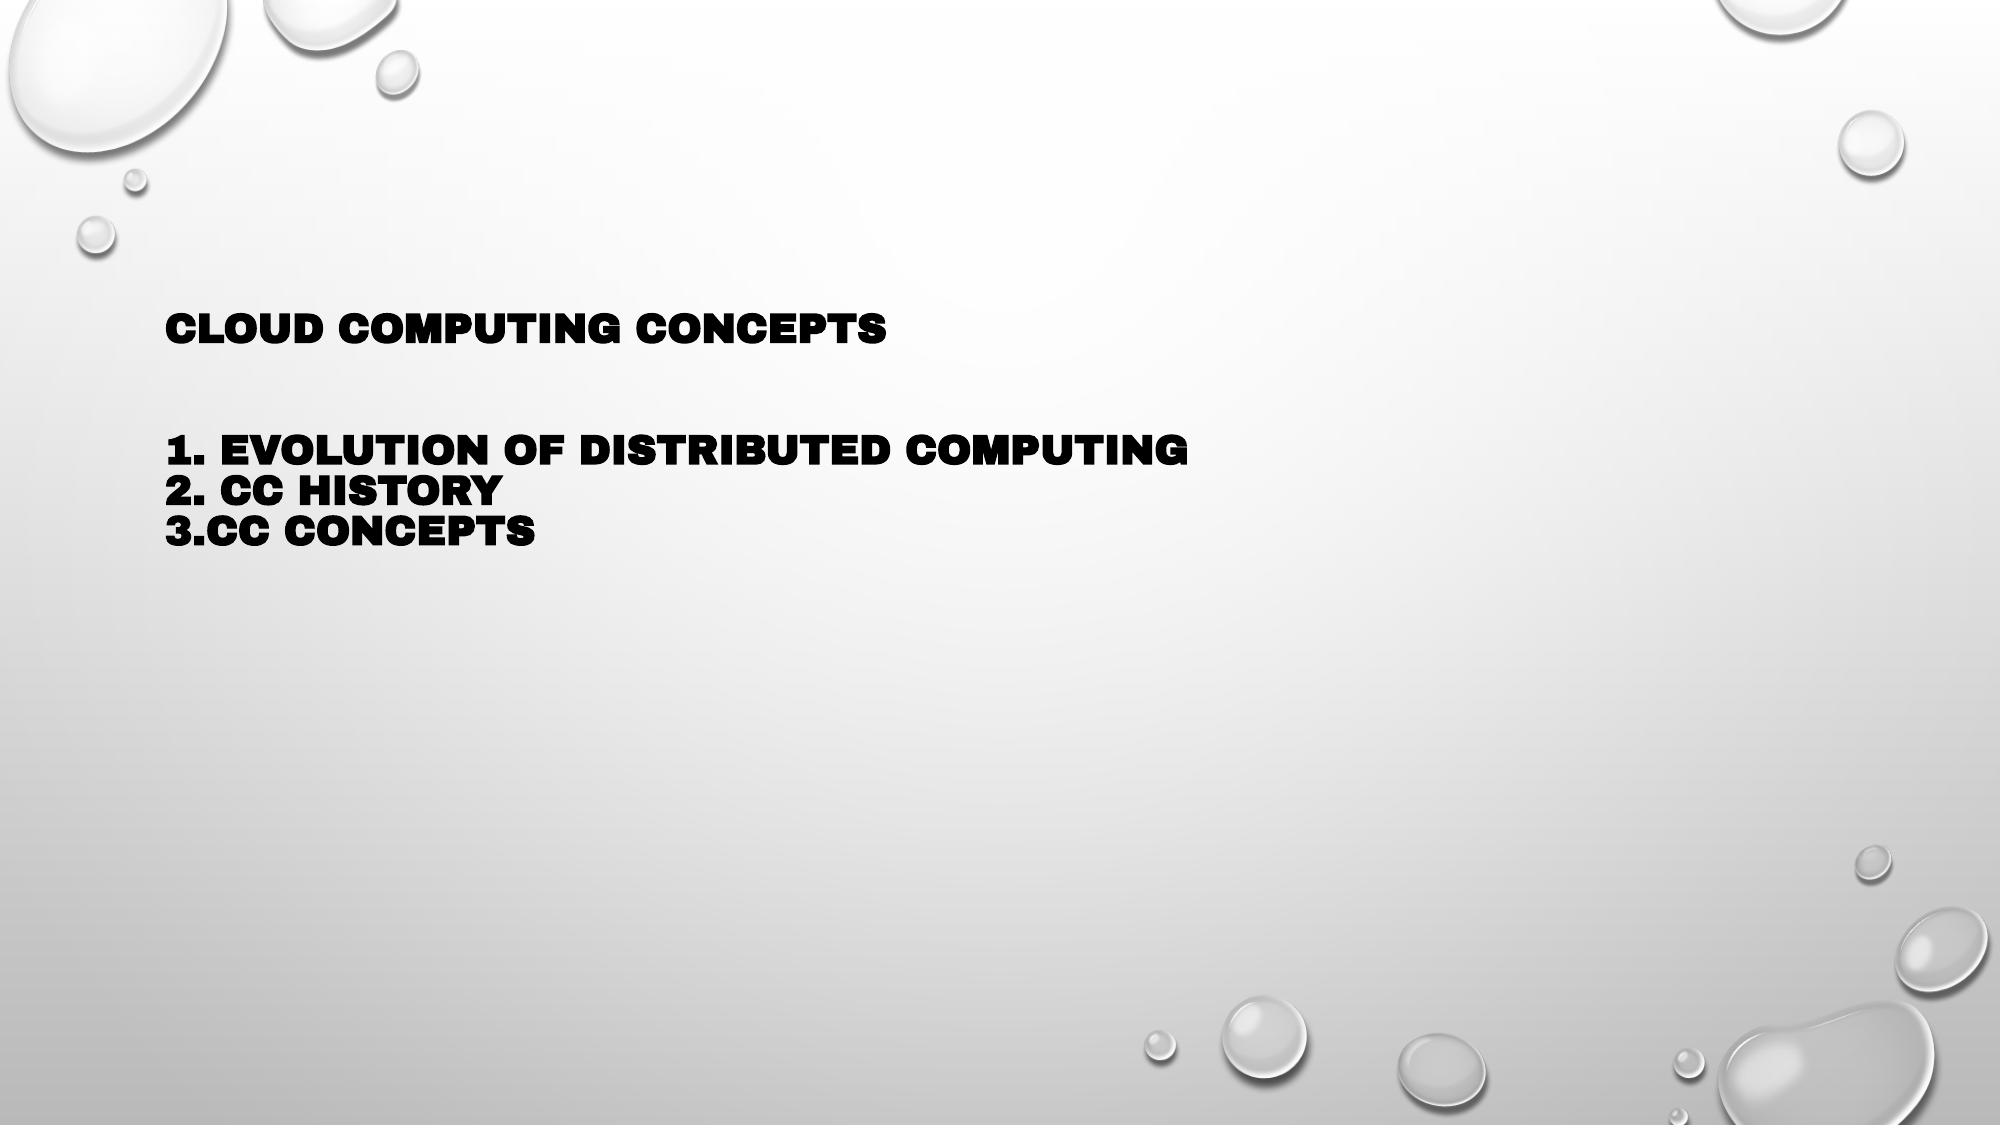

# CLOUD COMPUTING CONCEPTS 1. EVOLUTION OF DISTRIBUTED COMPUTING 2. CC HISTORY 3.CC CONCEPTS